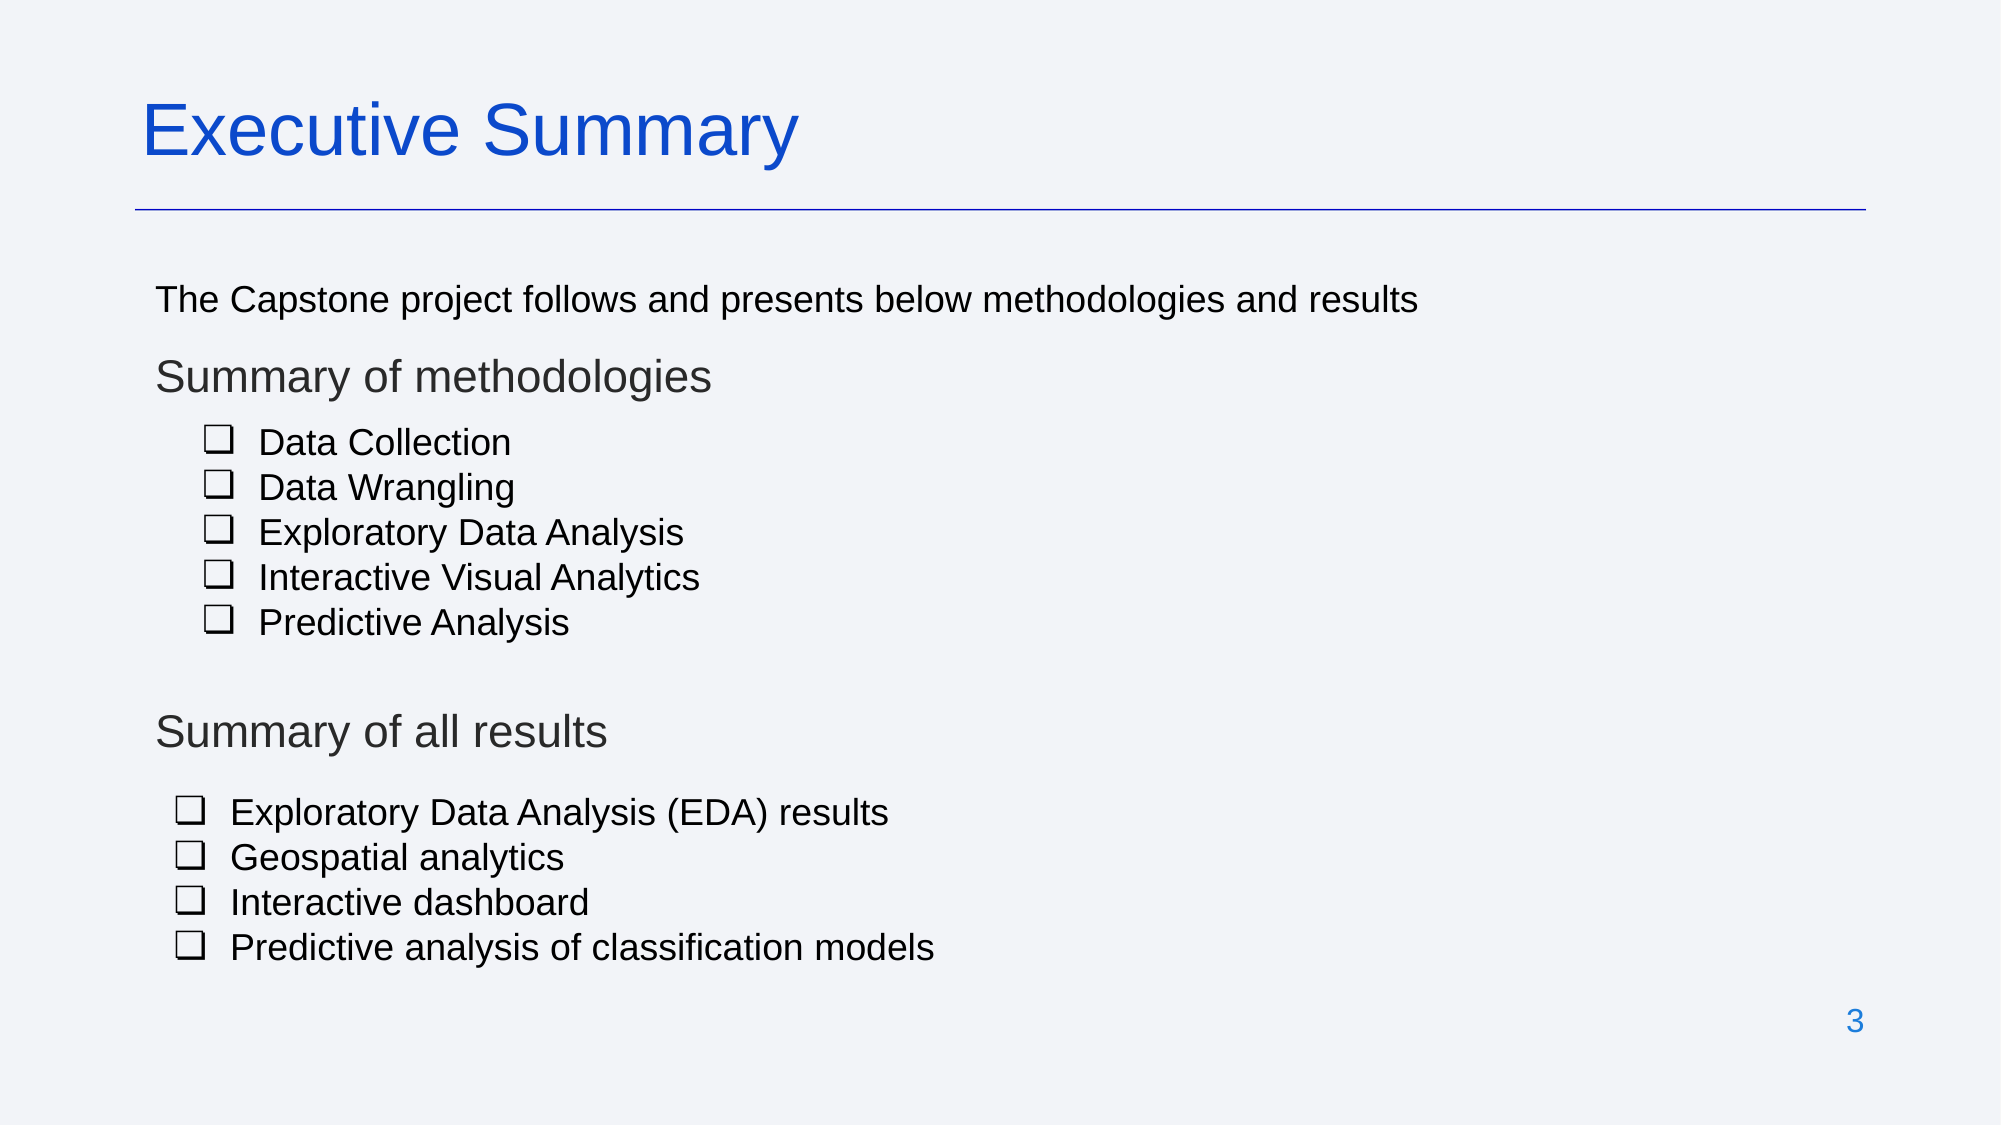

Executive Summary
The Capstone project follows and presents below methodologies and results
Summary of methodologies
Data Collection
Data Wrangling
Exploratory Data Analysis
Interactive Visual Analytics
Predictive Analysis
Summary of all results
Exploratory Data Analysis (EDA) results
Geospatial analytics
Interactive dashboard
Predictive analysis of classification models

3